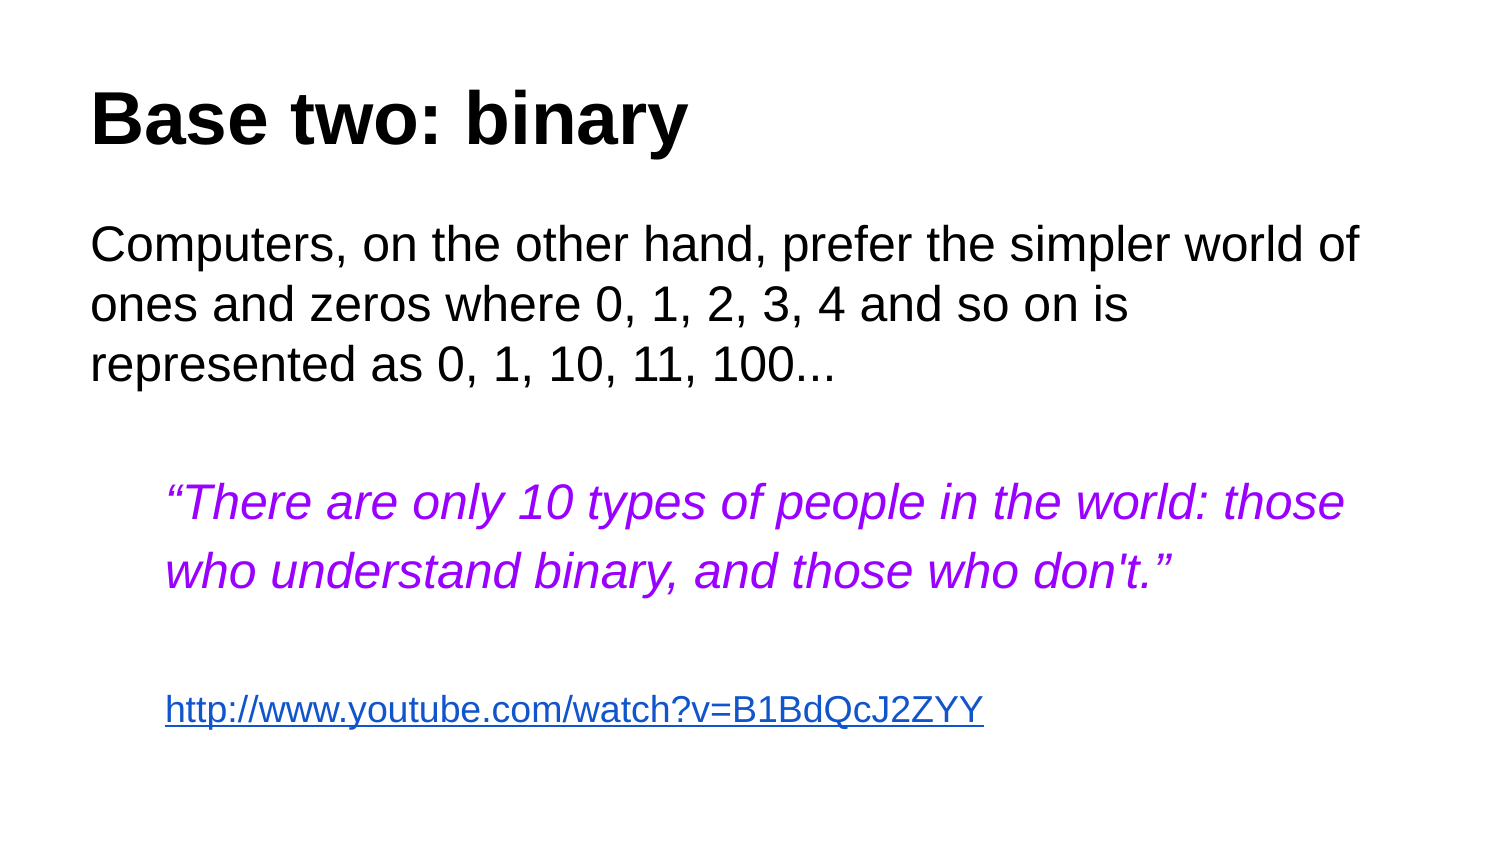

# Base two: binary
Computers, on the other hand, prefer the simpler world of ones and zeros where 0, 1, 2, 3, 4 and so on is represented as 0, 1, 10, 11, 100...
“There are only 10 types of people in the world: those who understand binary, and those who don't.”

http://www.youtube.com/watch?v=B1BdQcJ2ZYY